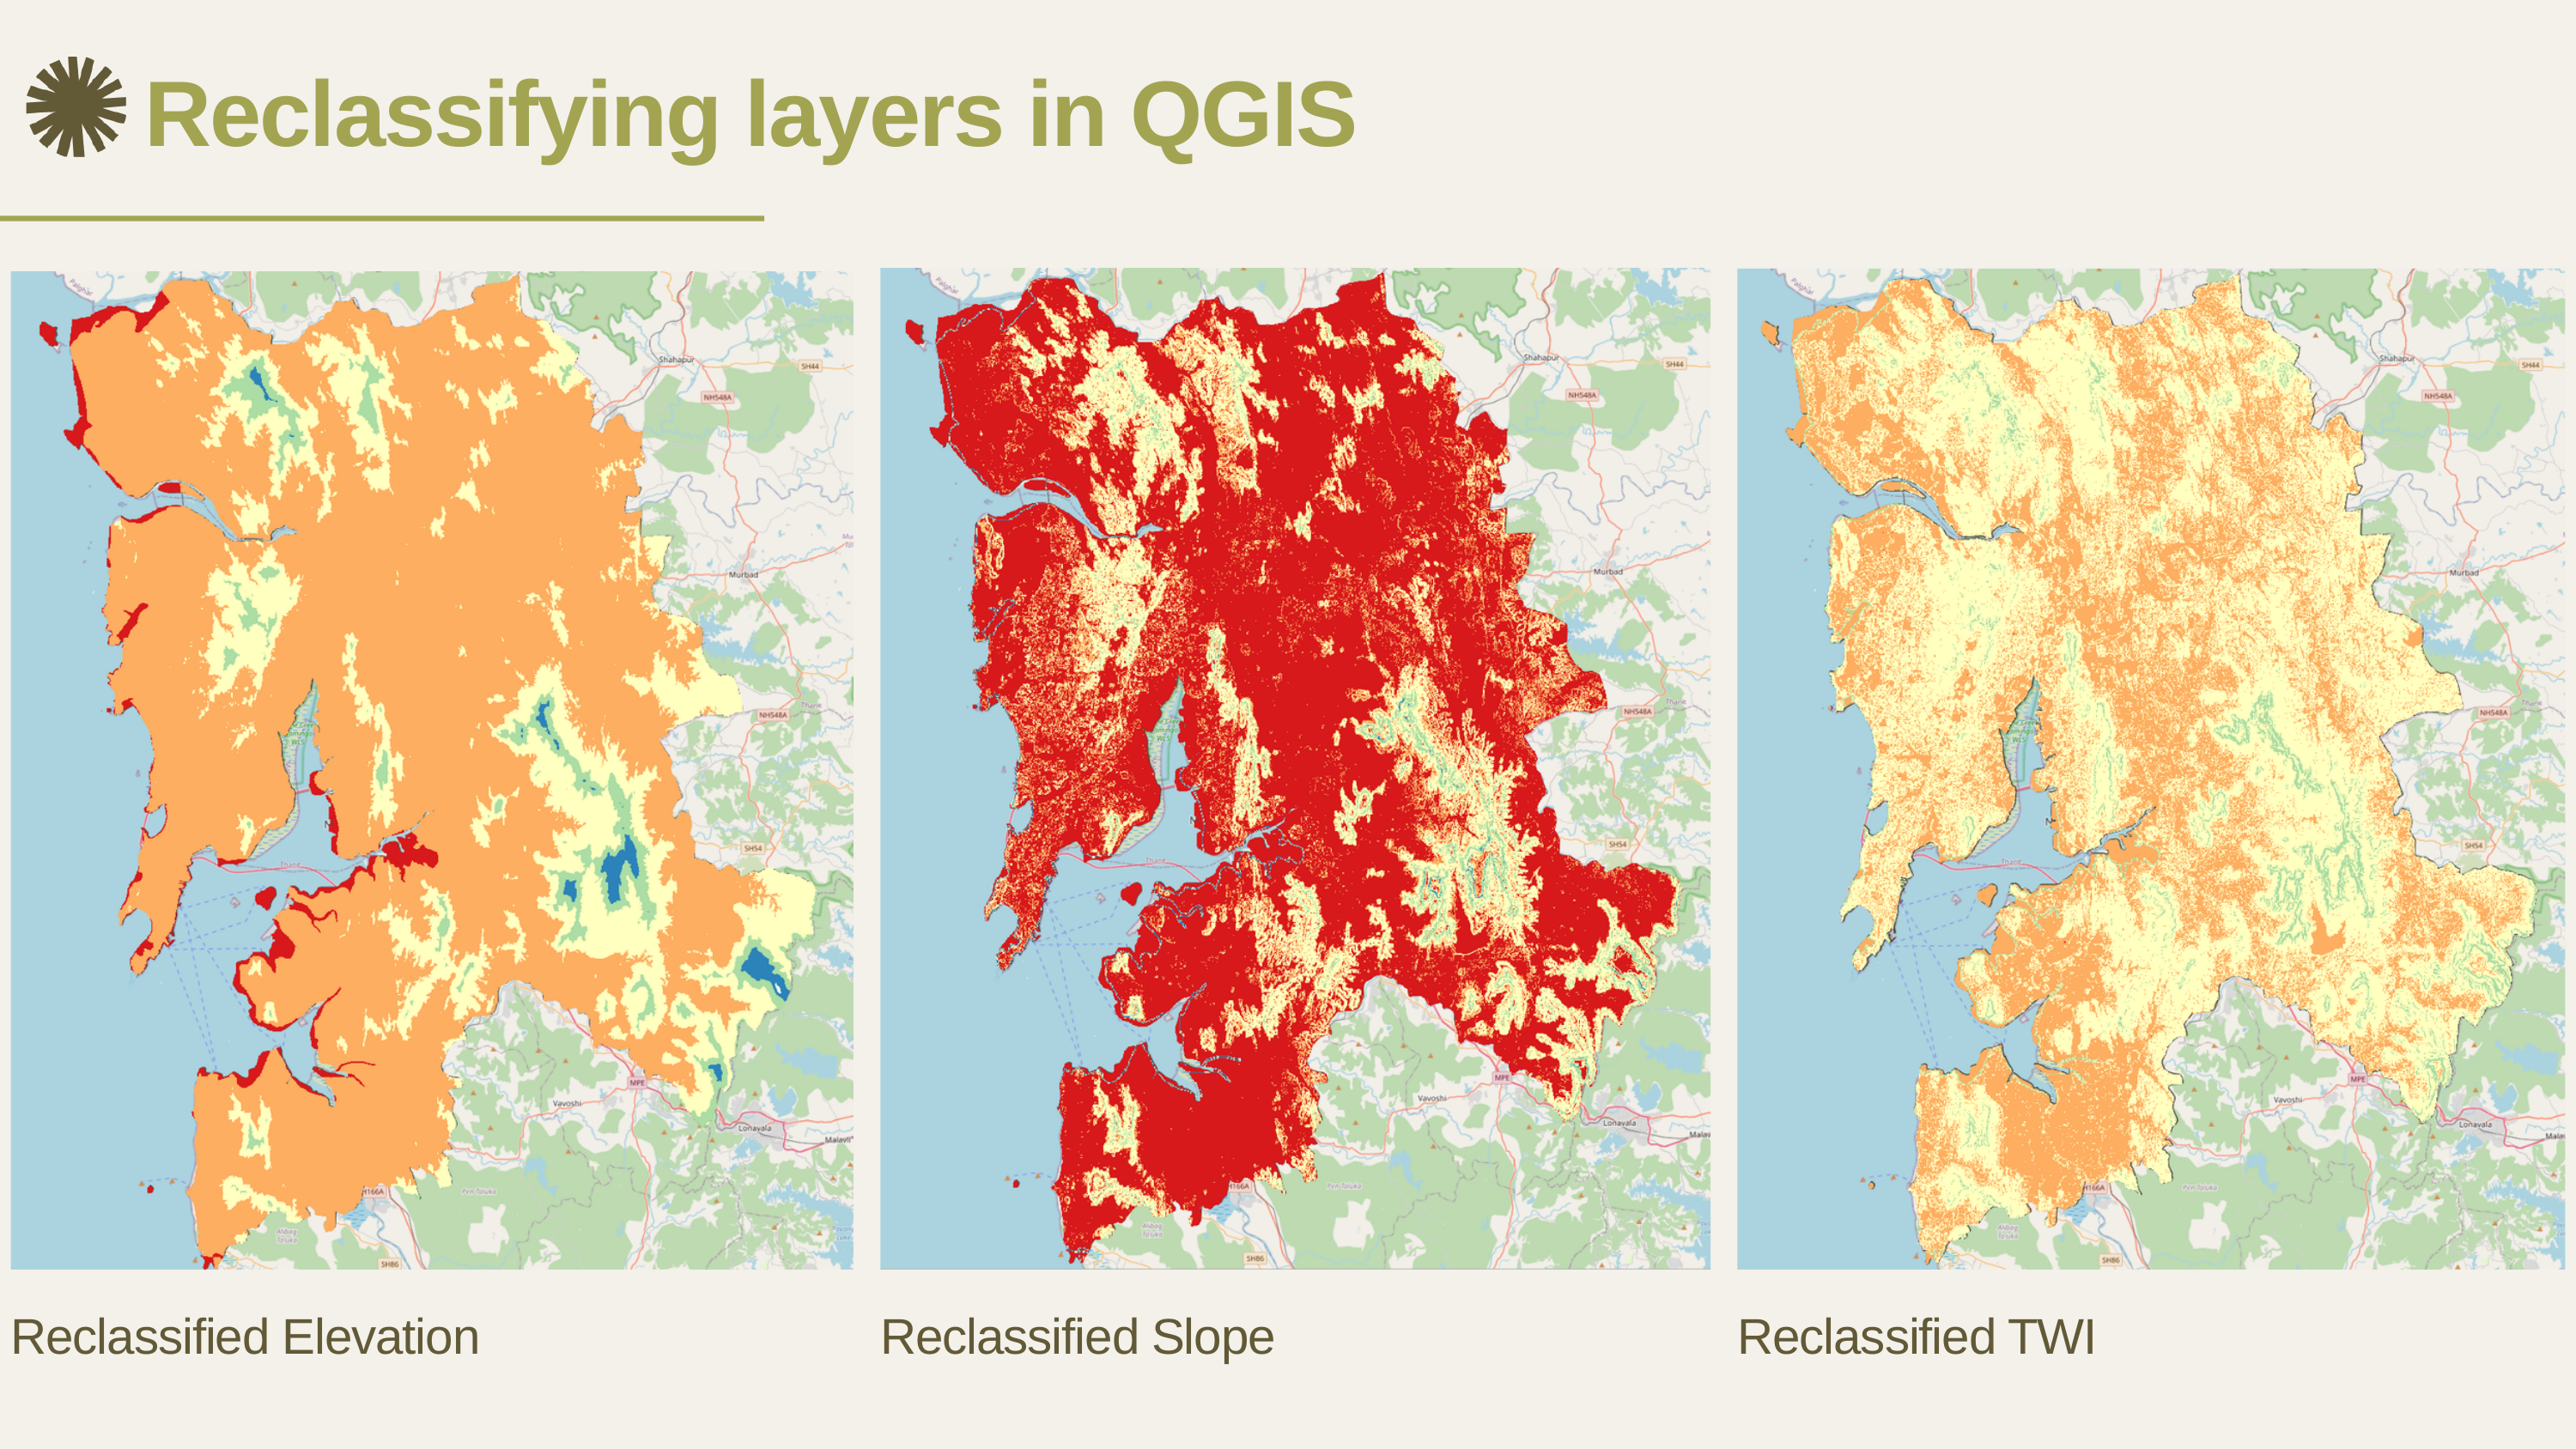

Reclassifying layers in QGIS

Reclassified Elevation
Reclassified Slope
Reclassified TWI